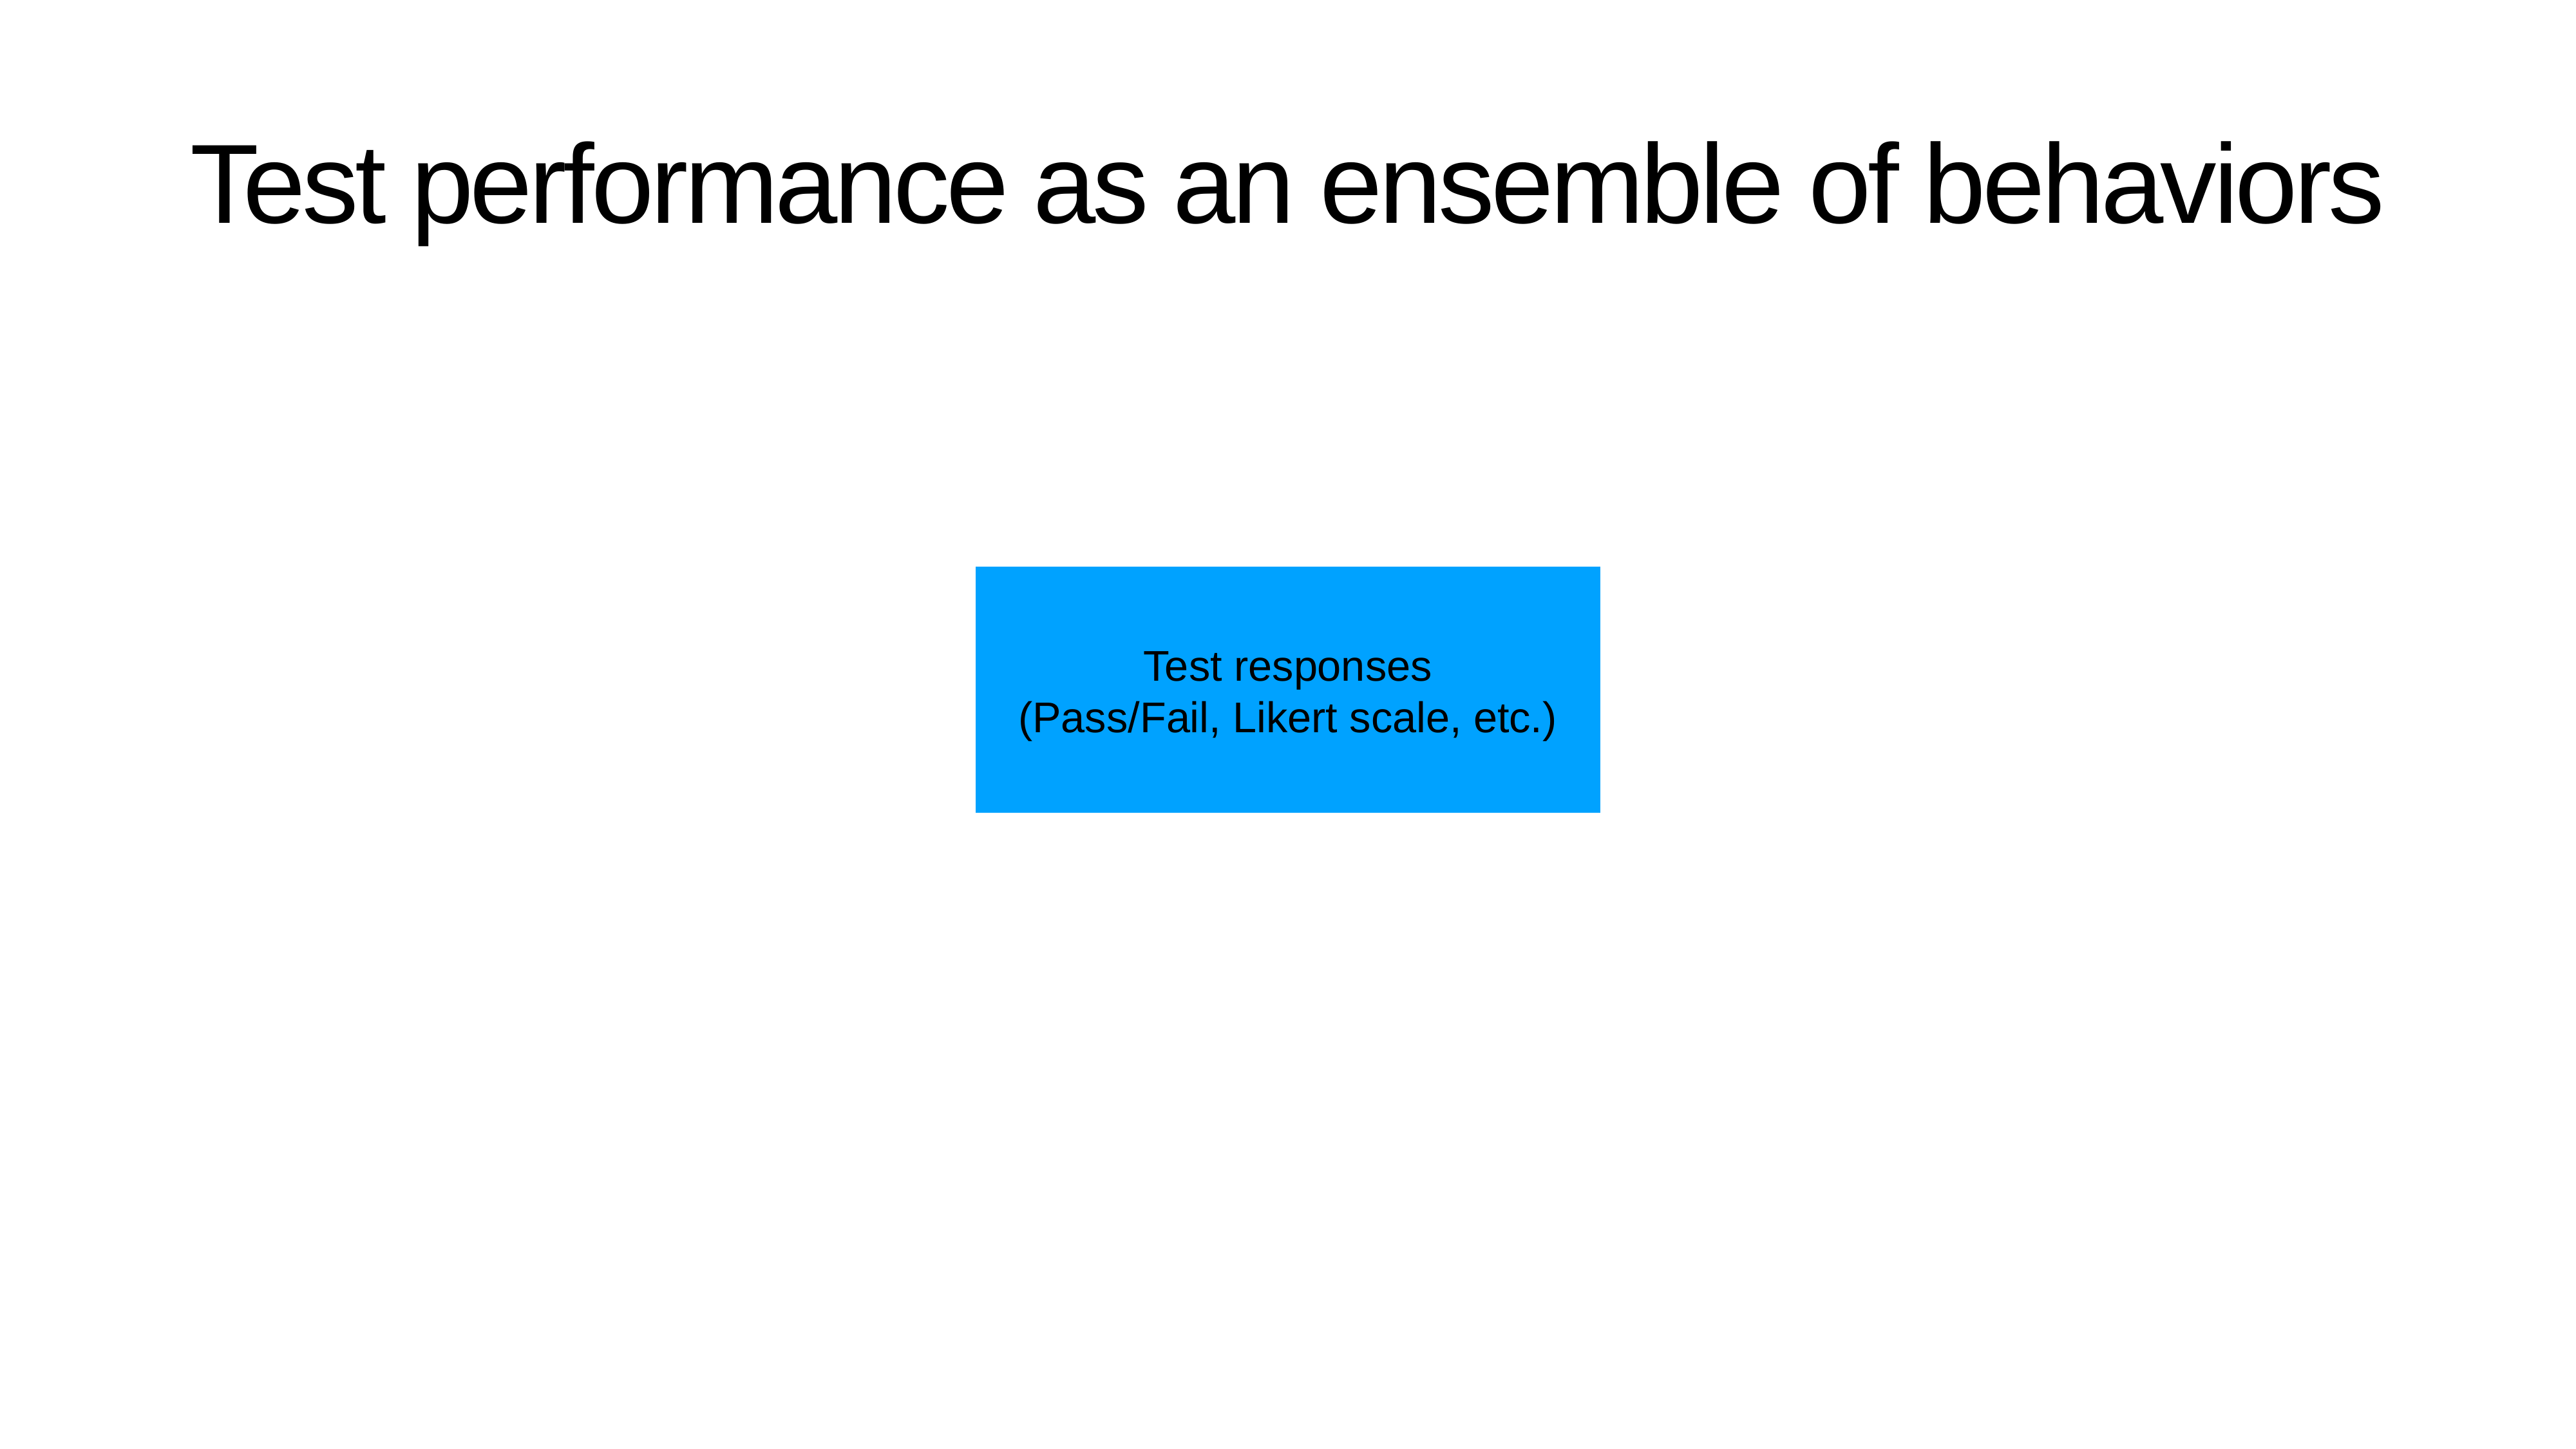

# Test performance as an ensemble of behaviors

Test responses
(Pass/Fail, Likert scale, etc.)